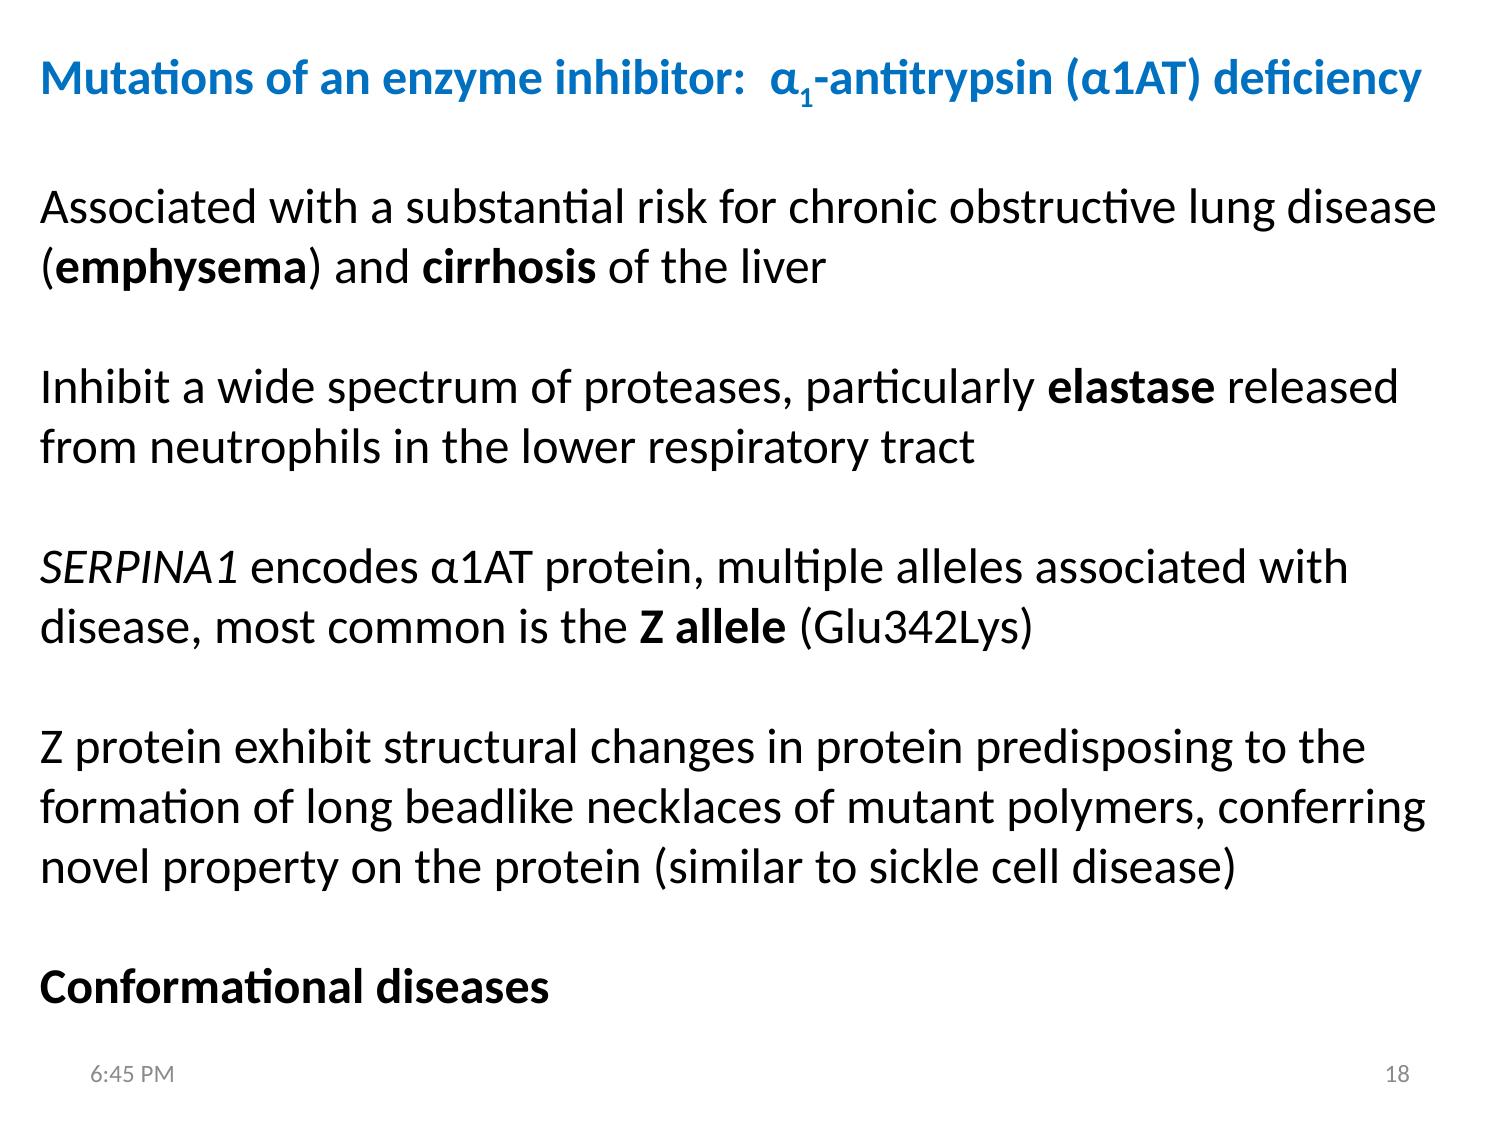

Mutations of an enzyme inhibitor:  α1-antitrypsin (α1AT) deficiency

Associated with a substantial risk for chronic obstructive lung disease (emphysema) and cirrhosis of the liver

Inhibit a wide spectrum of proteases, particularly elastase released from neutrophils in the lower respiratory tract

SERPINA1 encodes α1AT protein, multiple alleles associated with disease, most common is the Z allele (Glu342Lys)

Z protein exhibit structural changes in protein predisposing to the formation of long beadlike necklaces of mutant polymers, conferring novel property on the protein (similar to sickle cell disease)

Conformational diseases
6:45 PM
18